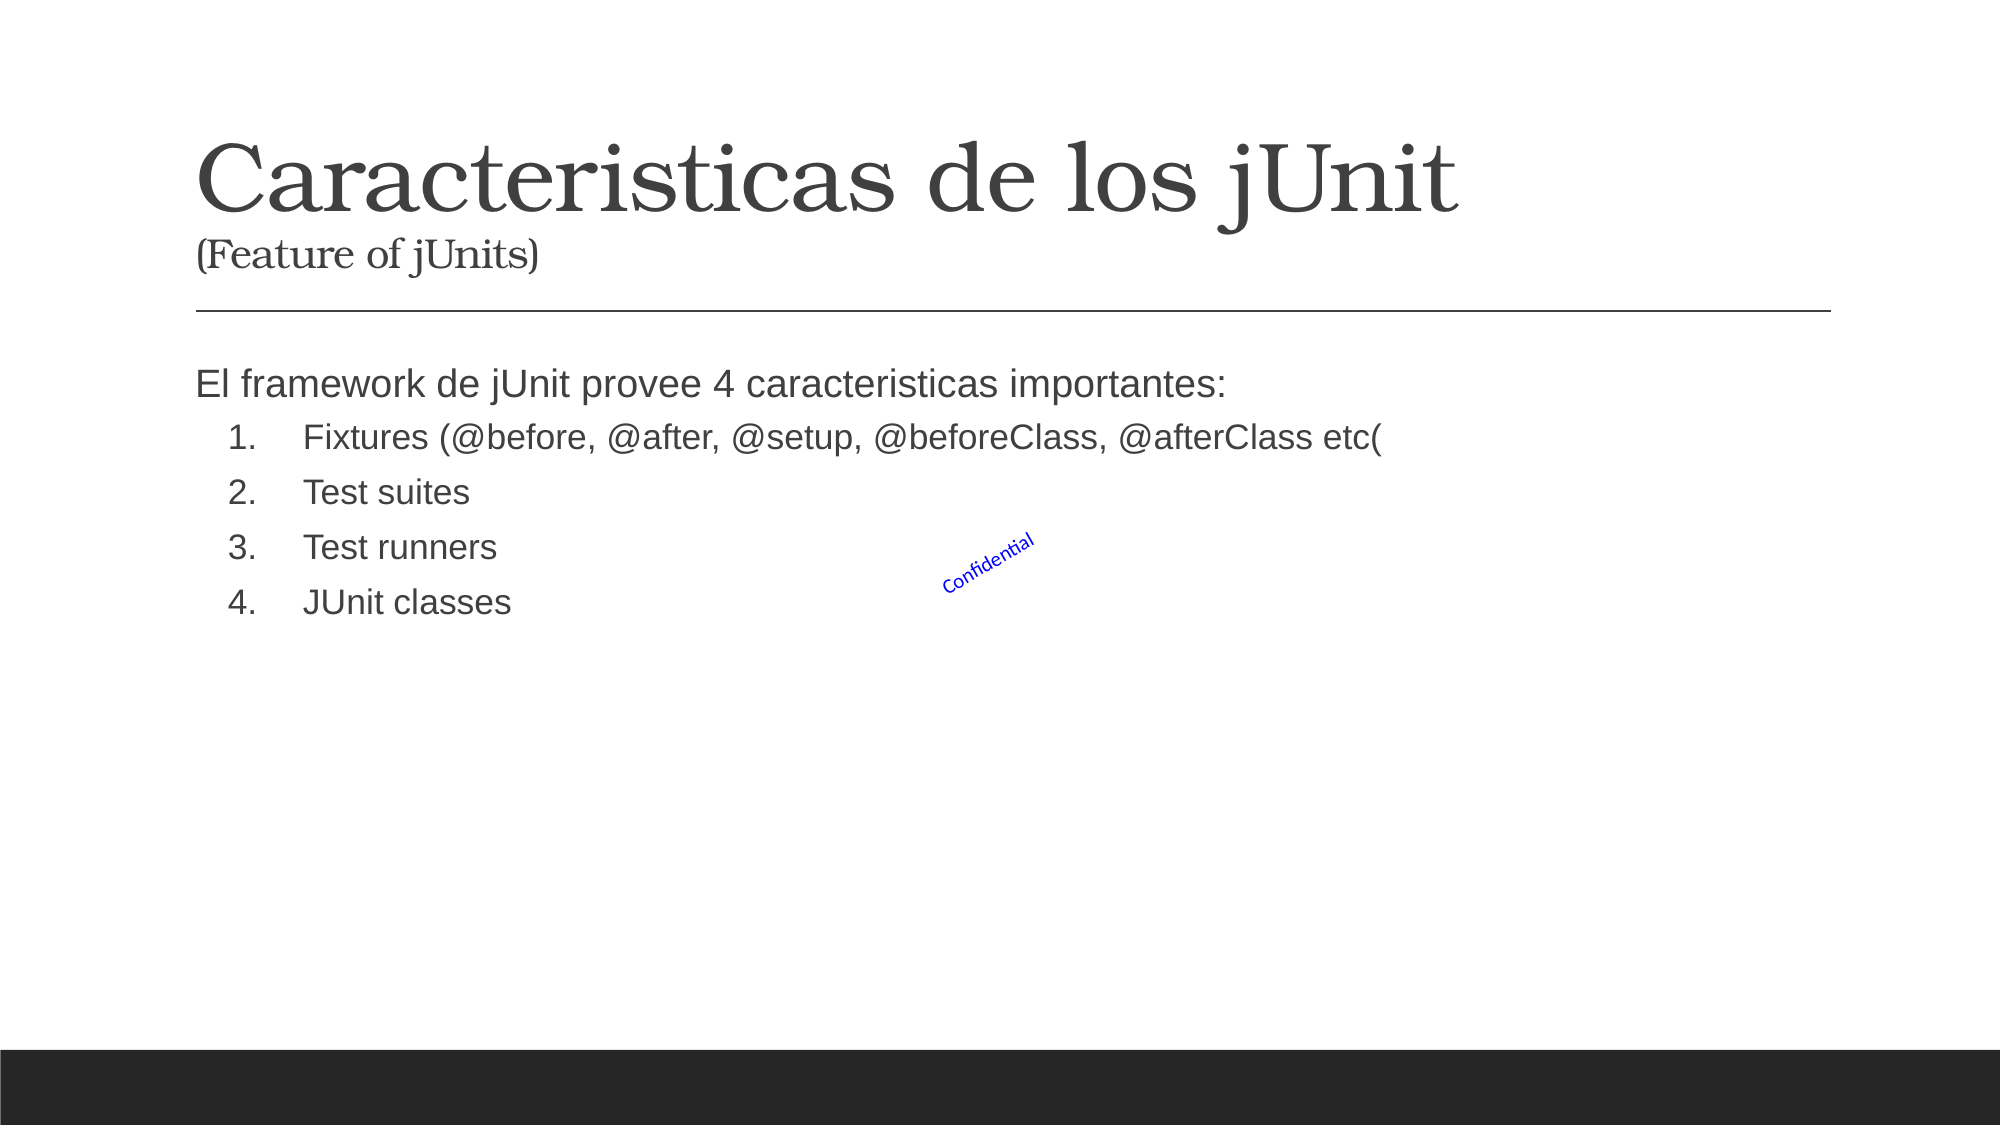

# Caracteristicas de los jUnit (Feature of jUnits)
El framework de jUnit provee 4 caracteristicas importantes:
Fixtures (@before, @after, @setup, @beforeClass, @afterClass etc(
Test suites
Test runners
JUnit classes